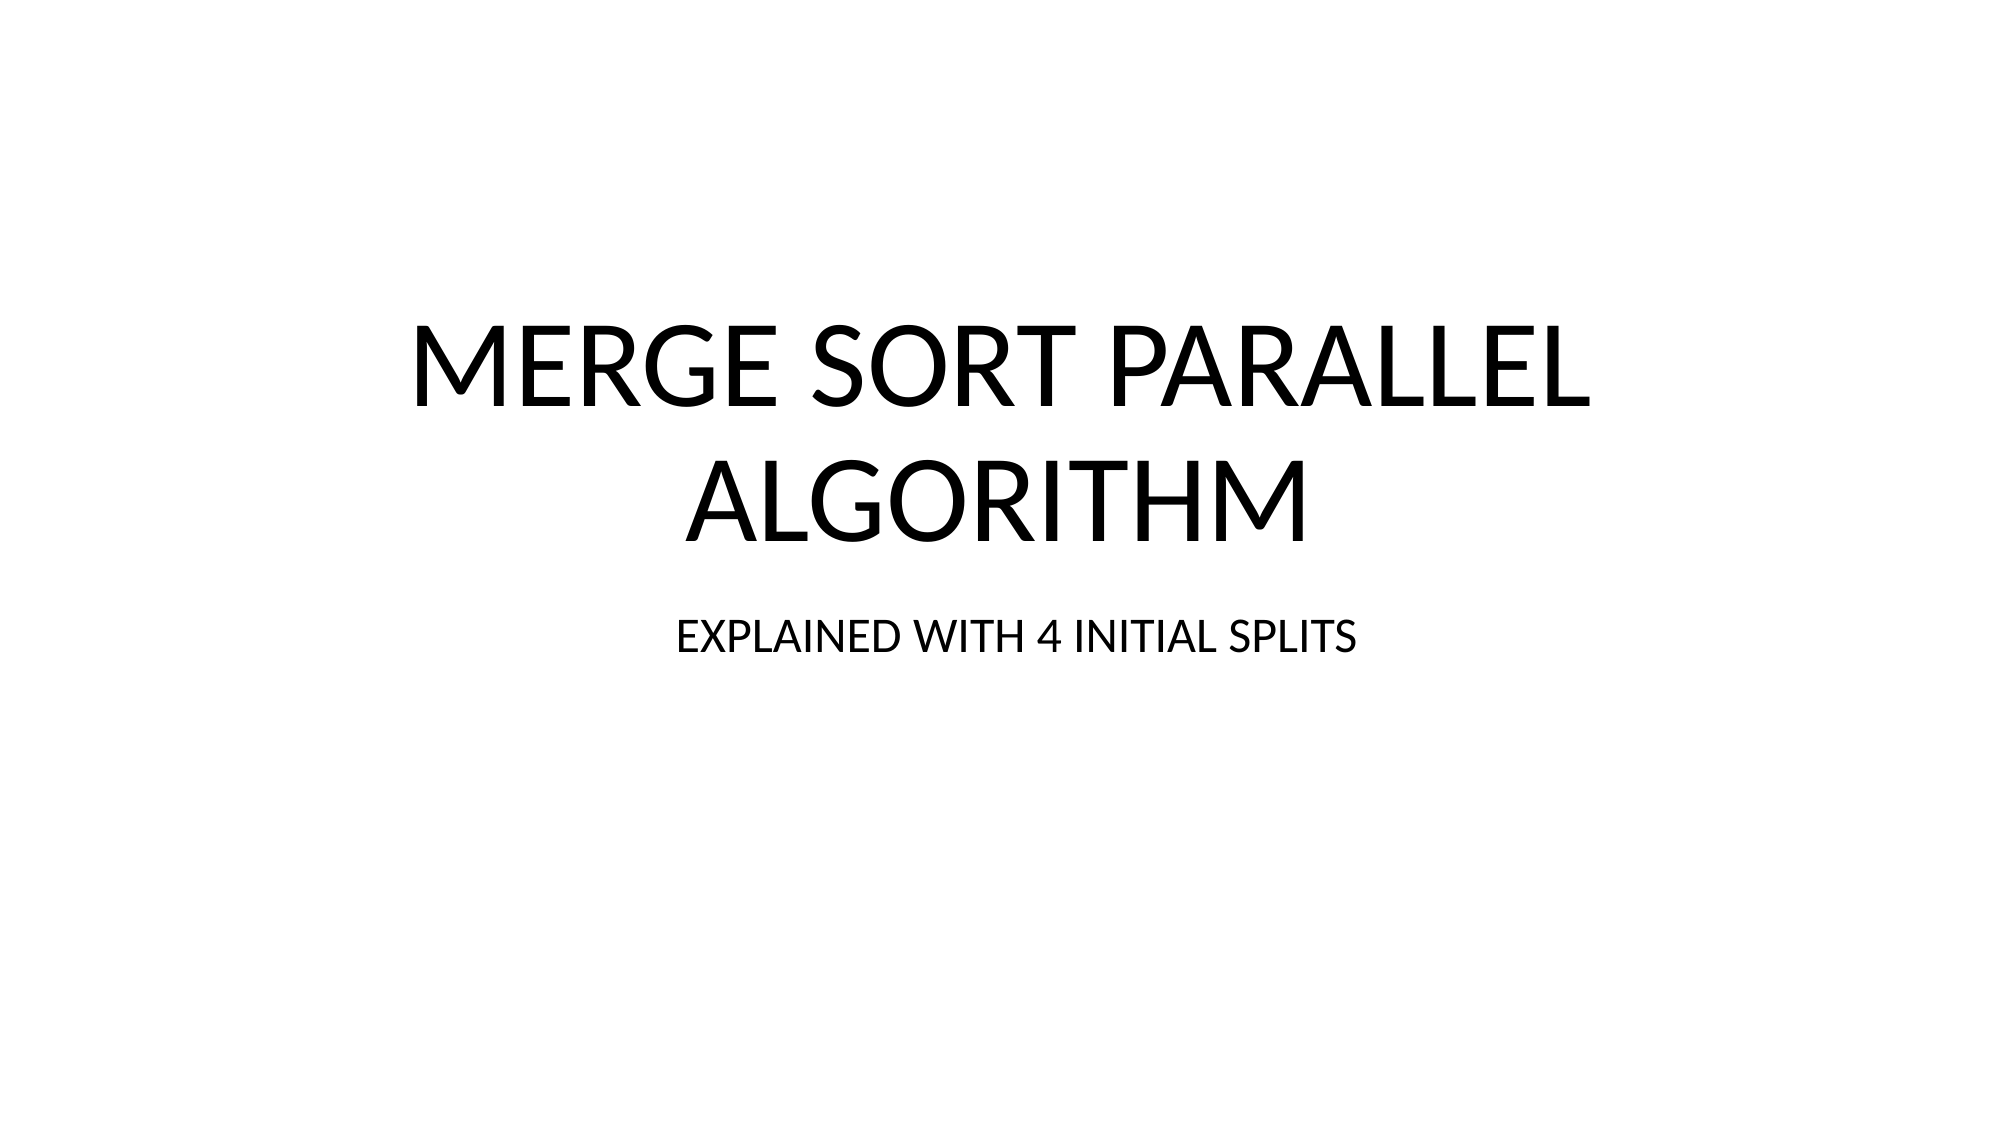

# MERGE SORT PARALLEL ALGORITHM
EXPLAINED WITH 4 INITIAL SPLITS